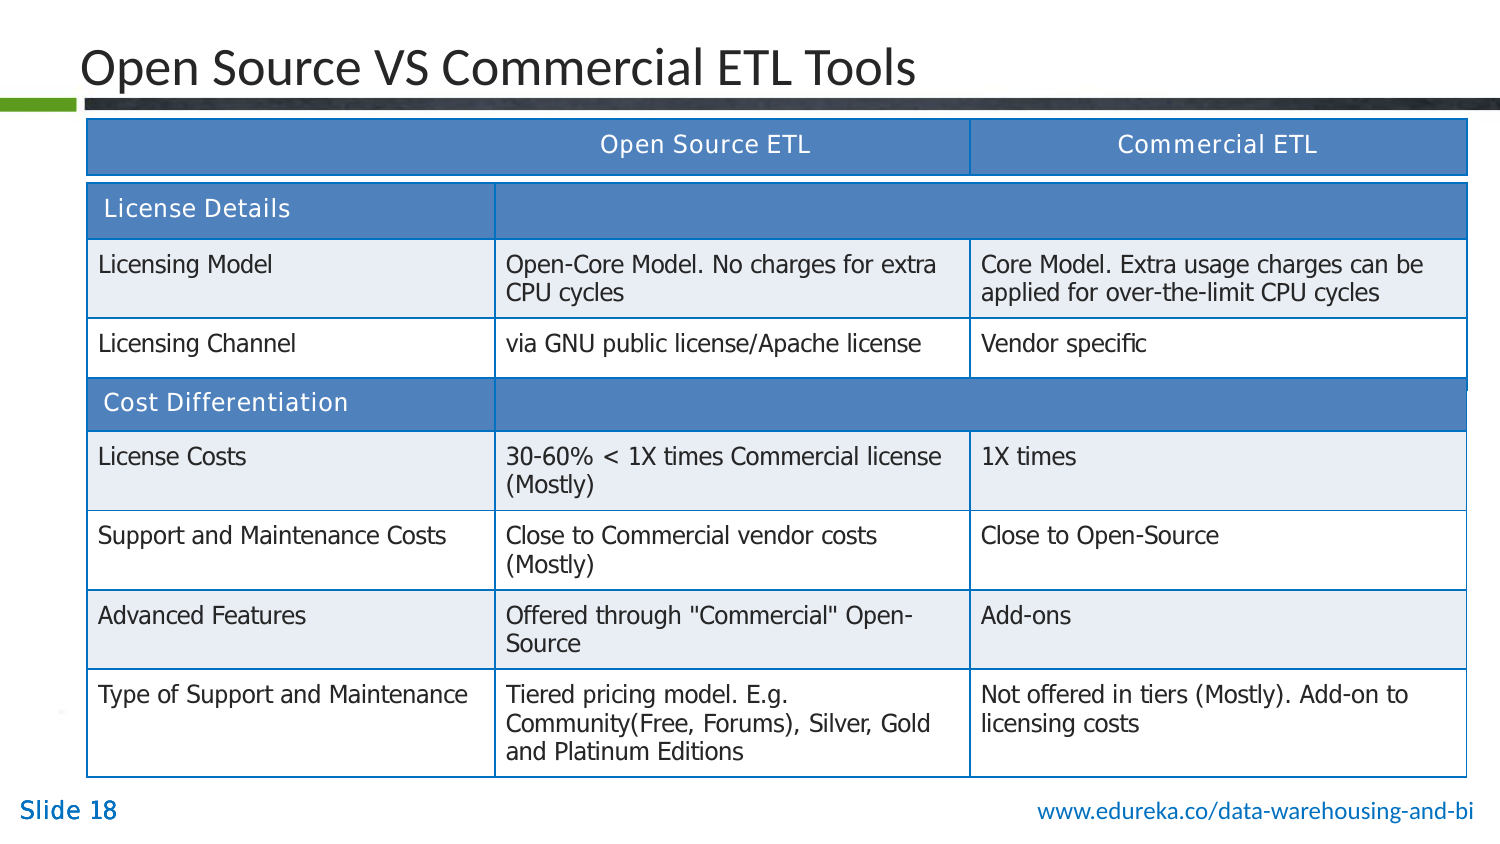

Open Source VS Commercial ETL Tools
| Open Source ETL | Commercial ETL |
| --- | --- |
| License Details |  |  |
| --- | --- | --- |
| Licensing Model | Open-Core Model. No charges for extra CPU cycles | Core Model. Extra usage charges can be applied for over-the-limit CPU cycles |
| Licensing Channel | via GNU public license/Apache license | Vendor specific |
| Cost Differentiation |  |  |
| --- | --- | --- |
| License Costs | 30-60% < 1X times Commercial license (Mostly) | 1X times |
| Support and Maintenance Costs | Close to Commercial vendor costs (Mostly) | Close to Open-Source |
| Advanced Features | Offered through "Commercial" Open-Source | Add-ons |
| Type of Support and Maintenance | Tiered pricing model. E.g. Community(Free, Forums), Silver, Gold and Platinum Editions | Not offered in tiers (Mostly). Add-on to licensing costs |